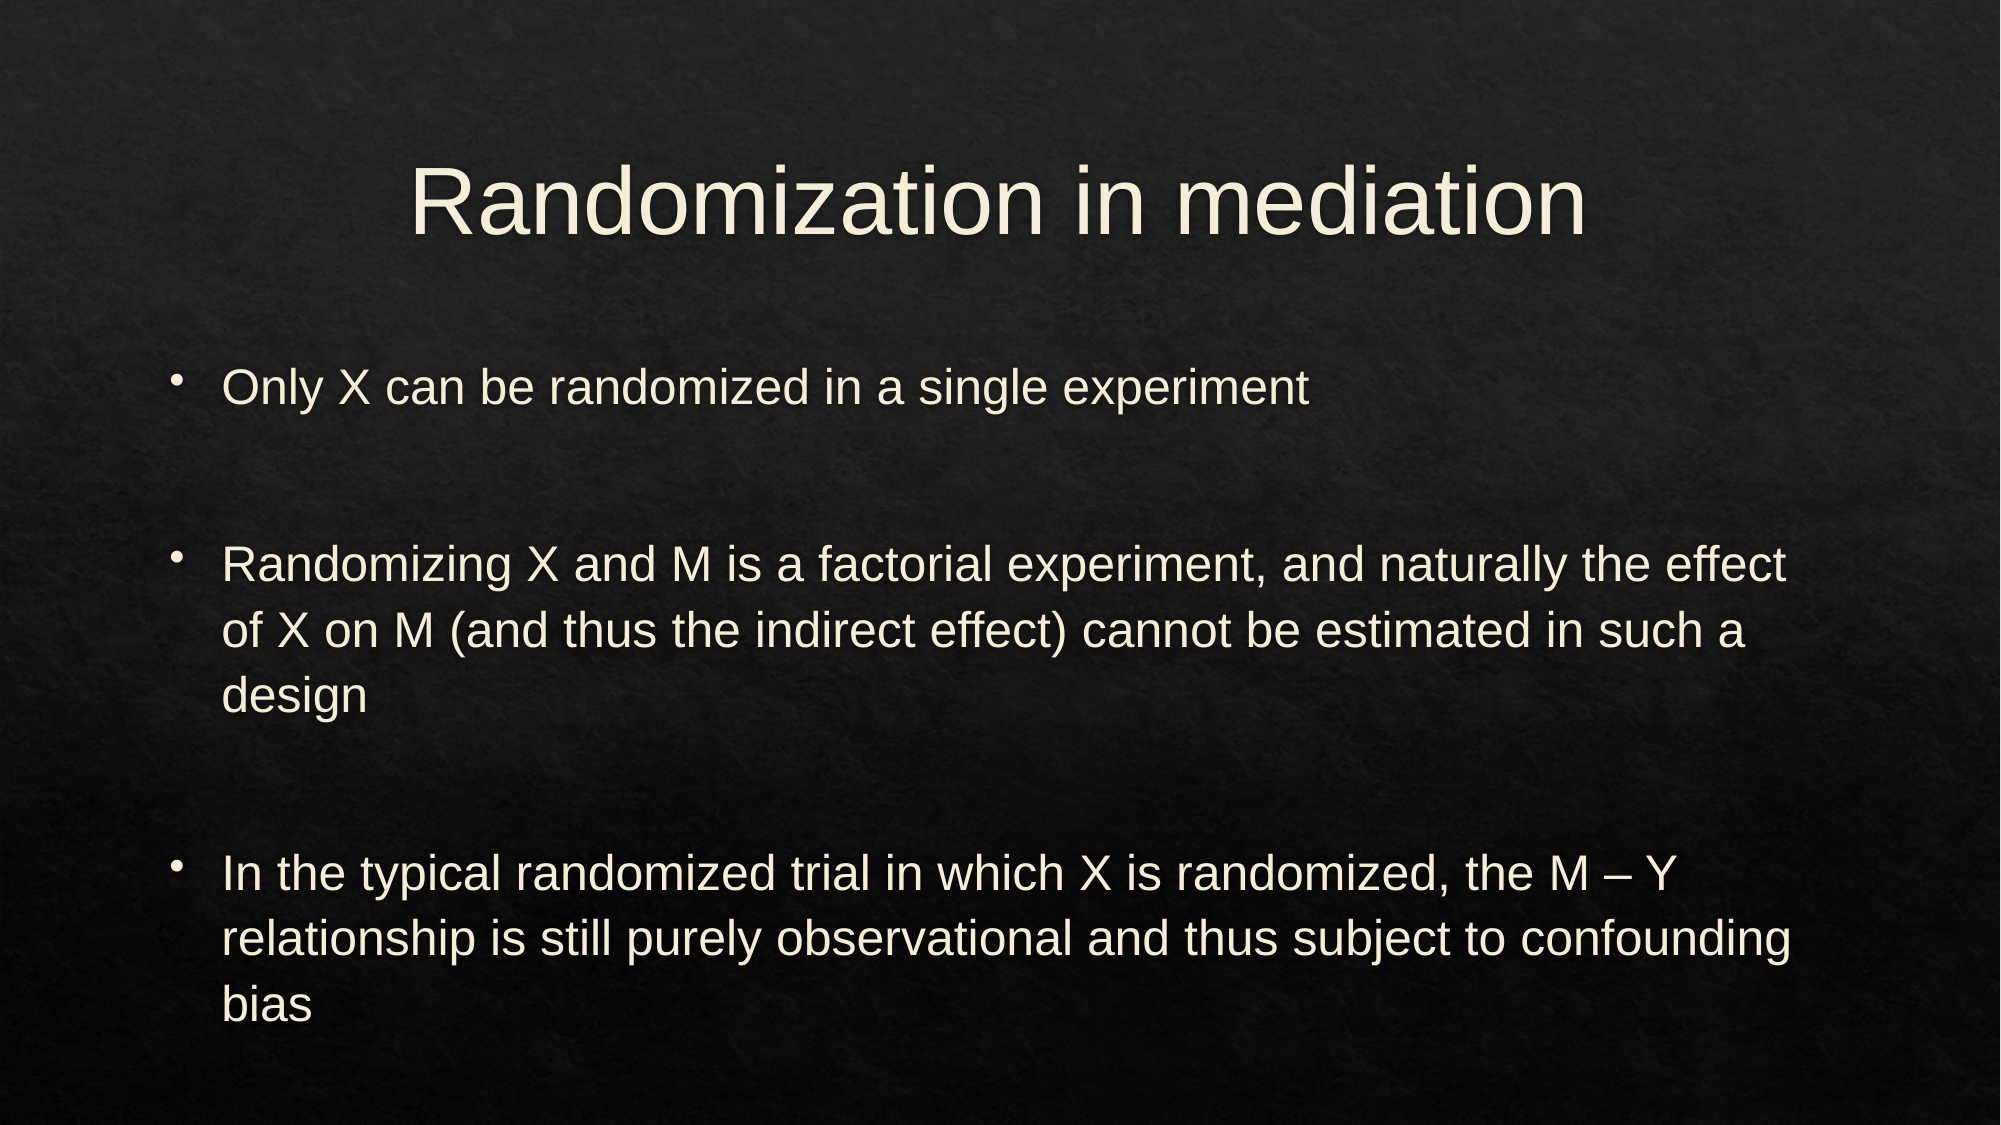

# Randomization in mediation
Only X can be randomized in a single experiment

Randomizing X and M is a factorial experiment, and naturally the effect of X on M (and thus the indirect effect) cannot be estimated in such a design

In the typical randomized trial in which X is randomized, the M – Y relationship is still purely observational and thus subject to confounding bias